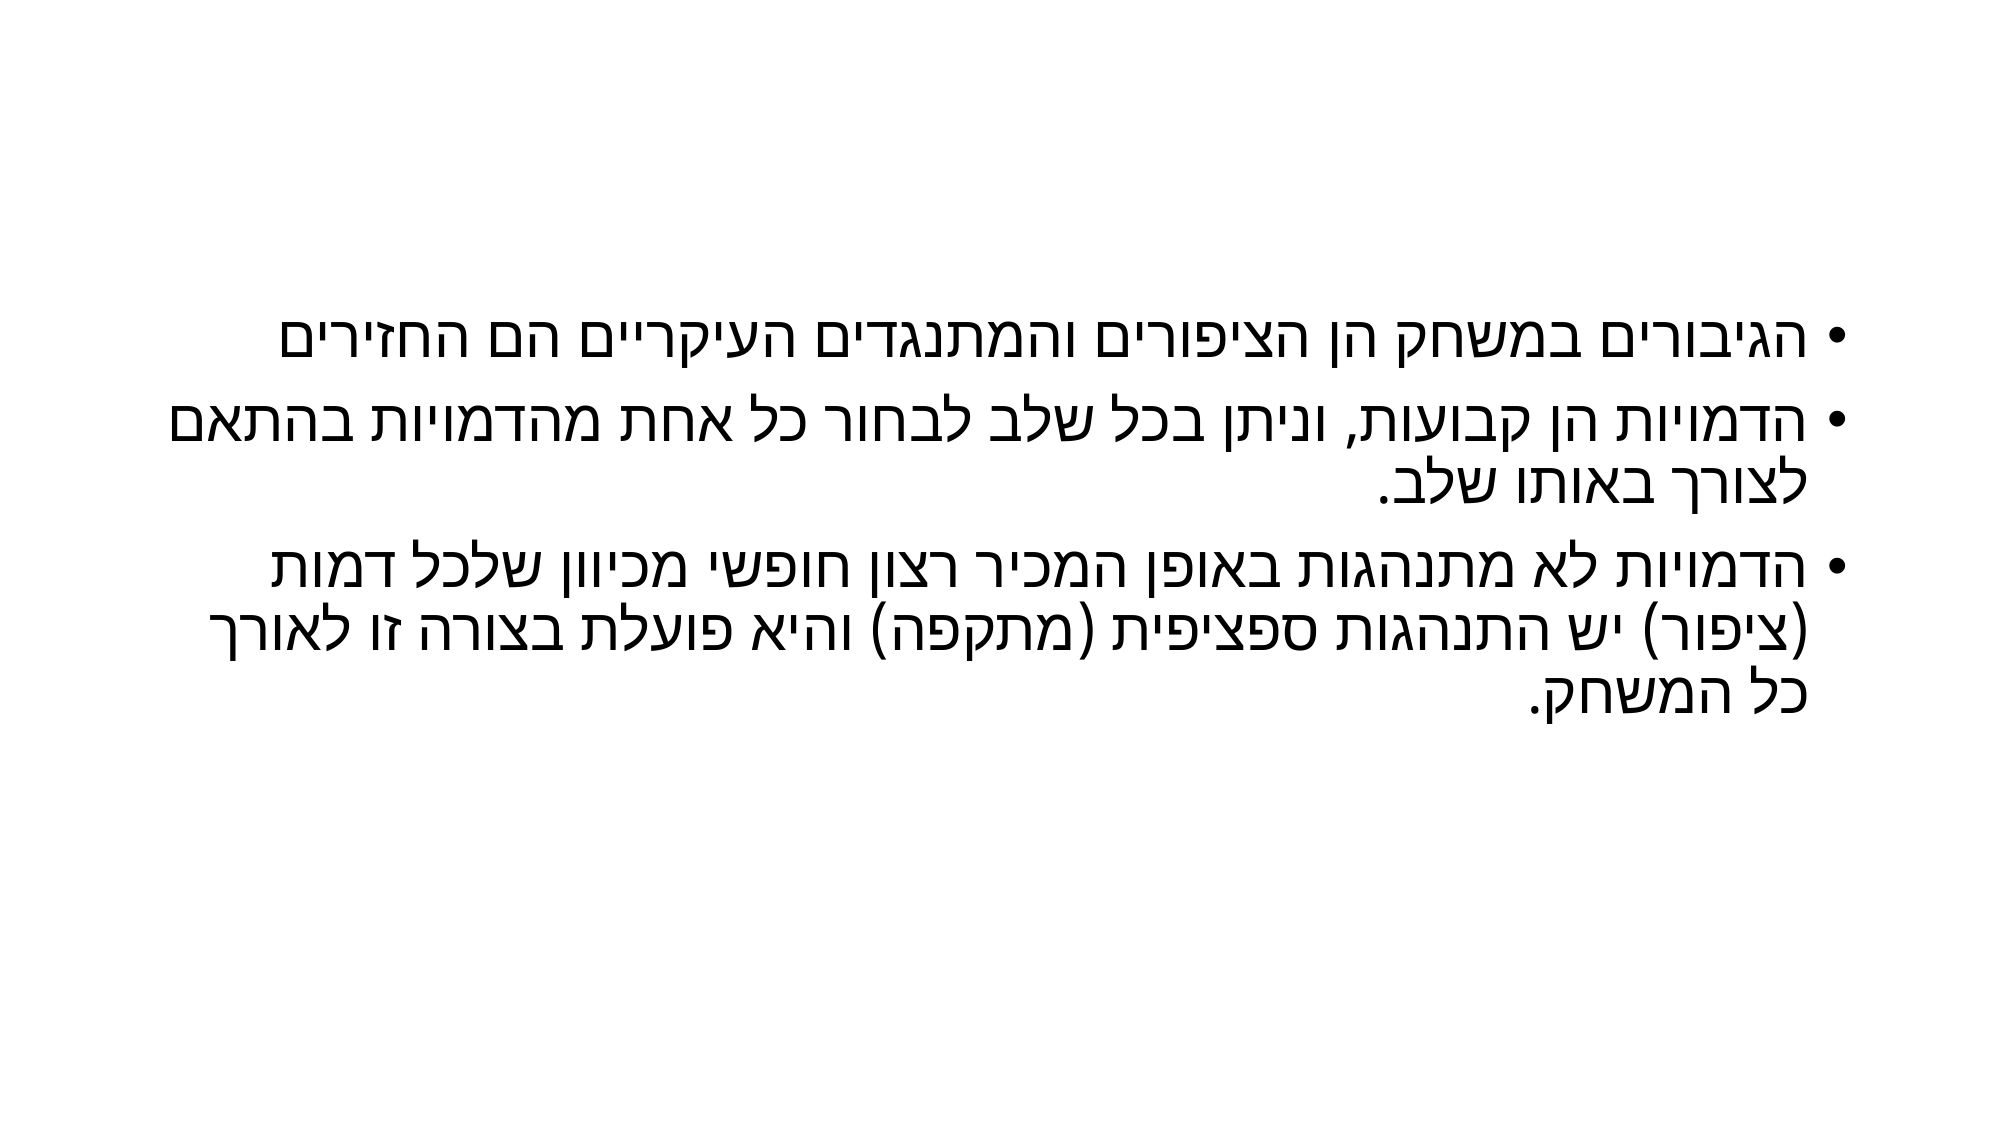

#
הגיבורים במשחק הן הציפורים והמתנגדים העיקריים הם החזירים
הדמויות הן קבועות, וניתן בכל שלב לבחור כל אחת מהדמויות בהתאם לצורך באותו שלב.
הדמויות לא מתנהגות באופן המכיר רצון חופשי מכיוון שלכל דמות (ציפור) יש התנהגות ספציפית (מתקפה) והיא פועלת בצורה זו לאורך כל המשחק.